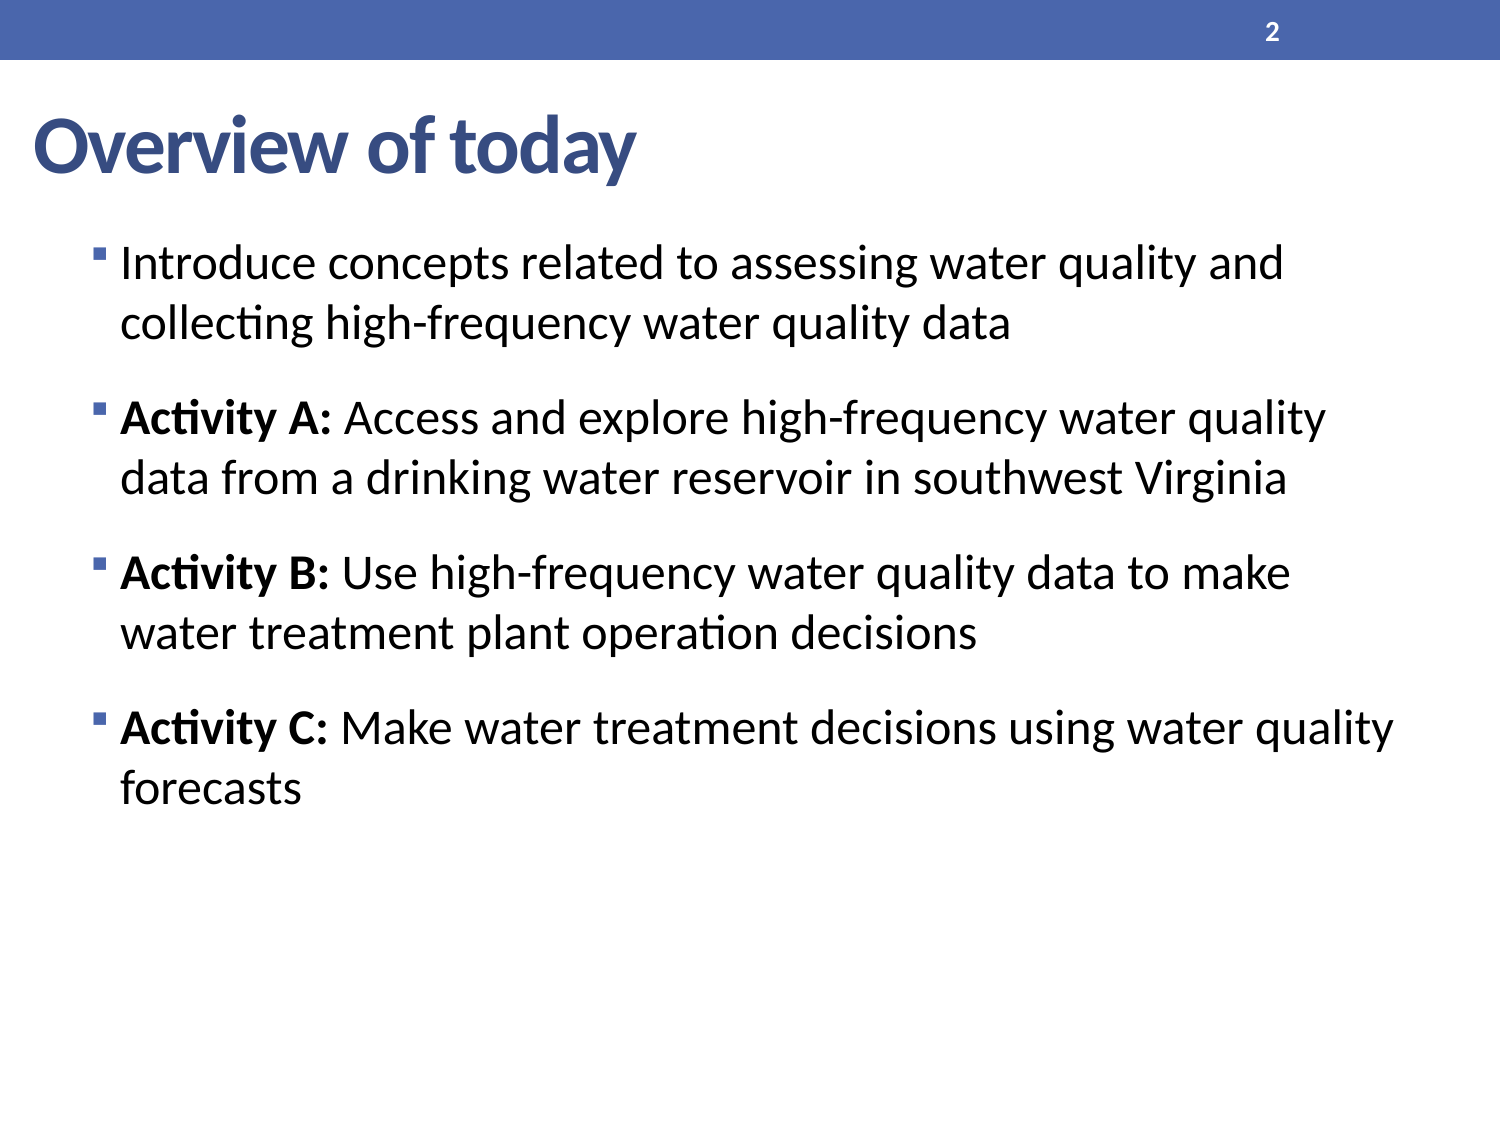

2
# Overview of today
Introduce concepts related to assessing water quality and collecting high-frequency water quality data
Activity A: Access and explore high-frequency water quality data from a drinking water reservoir in southwest Virginia
Activity B: Use high-frequency water quality data to make water treatment plant operation decisions
Activity C: Make water treatment decisions using water quality forecasts